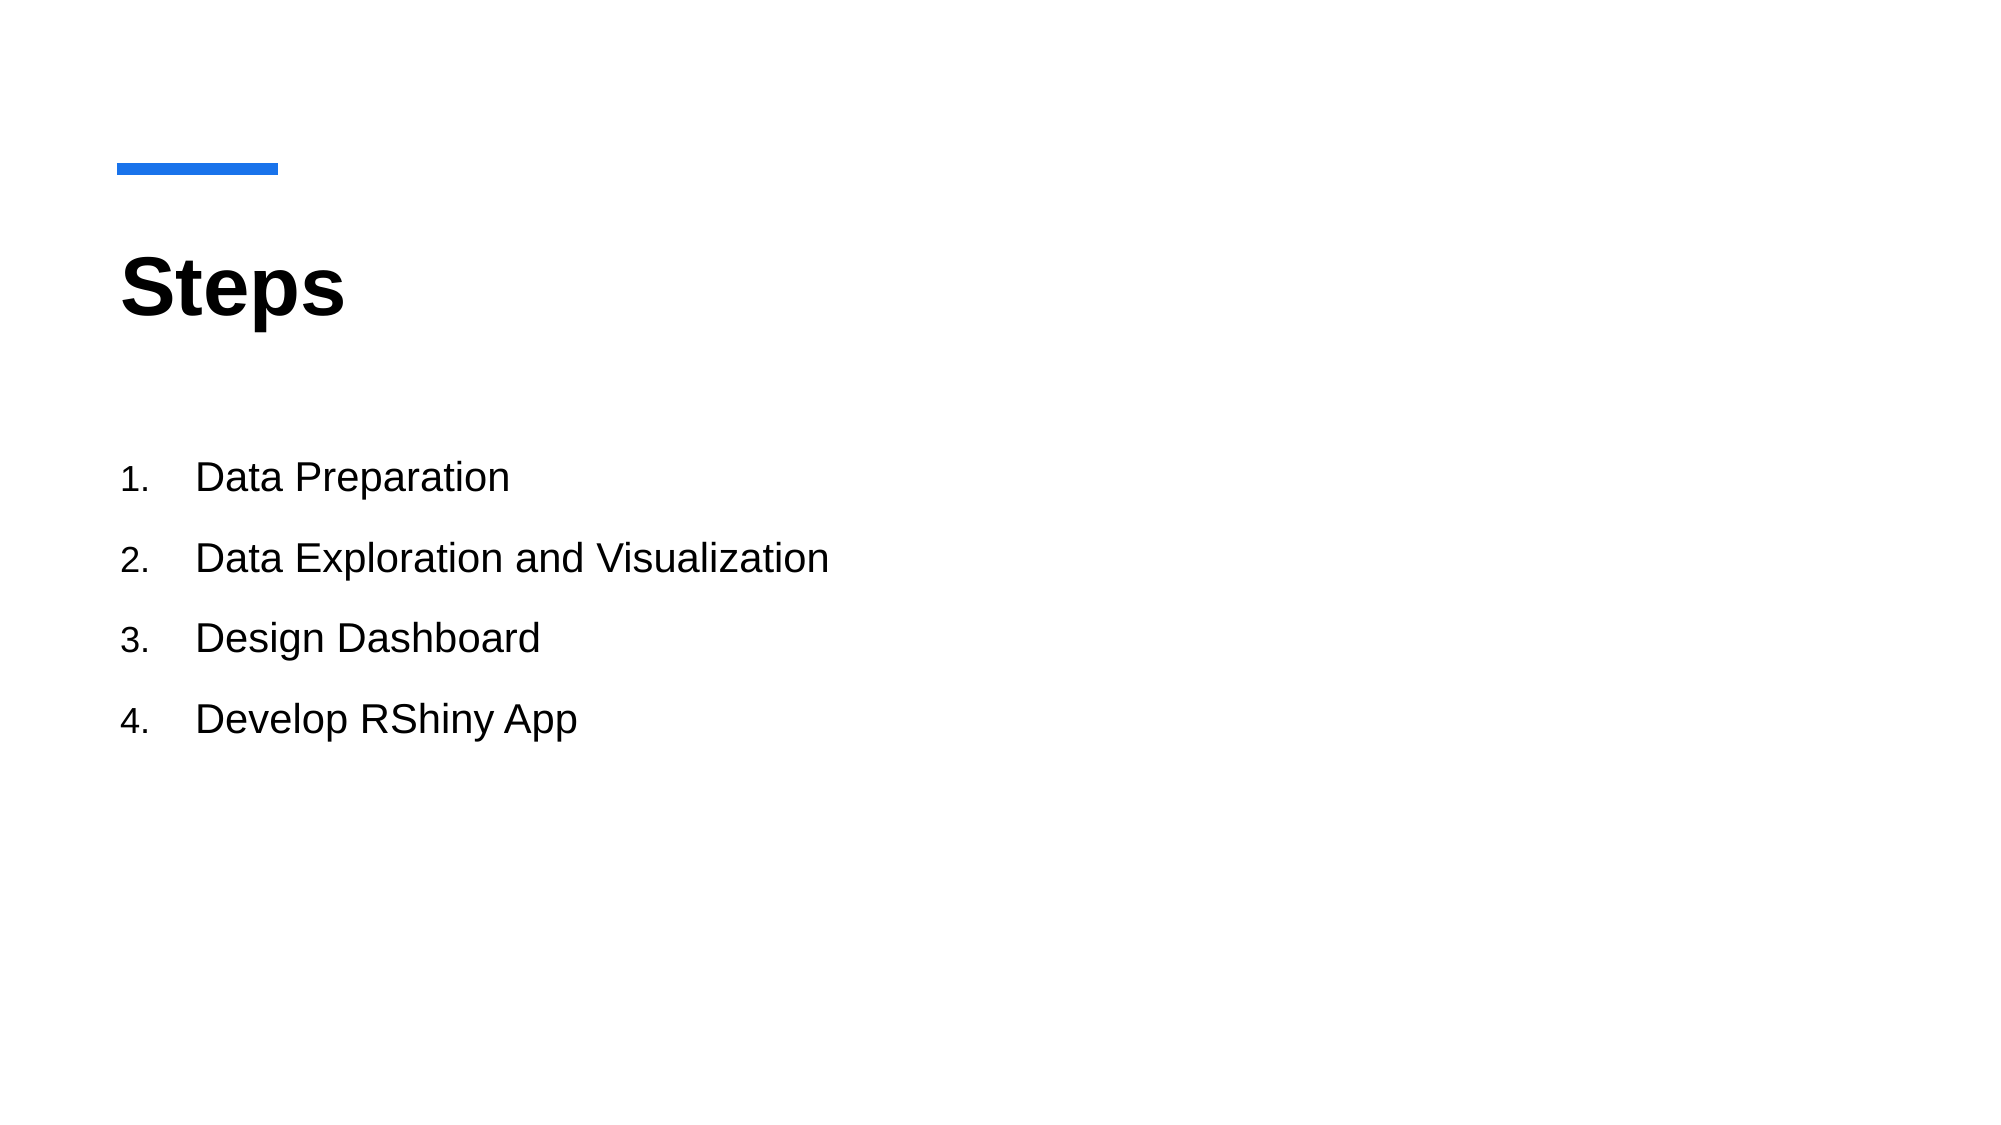

# Steps
Data Preparation
Data Exploration and Visualization
Design Dashboard
Develop RShiny App